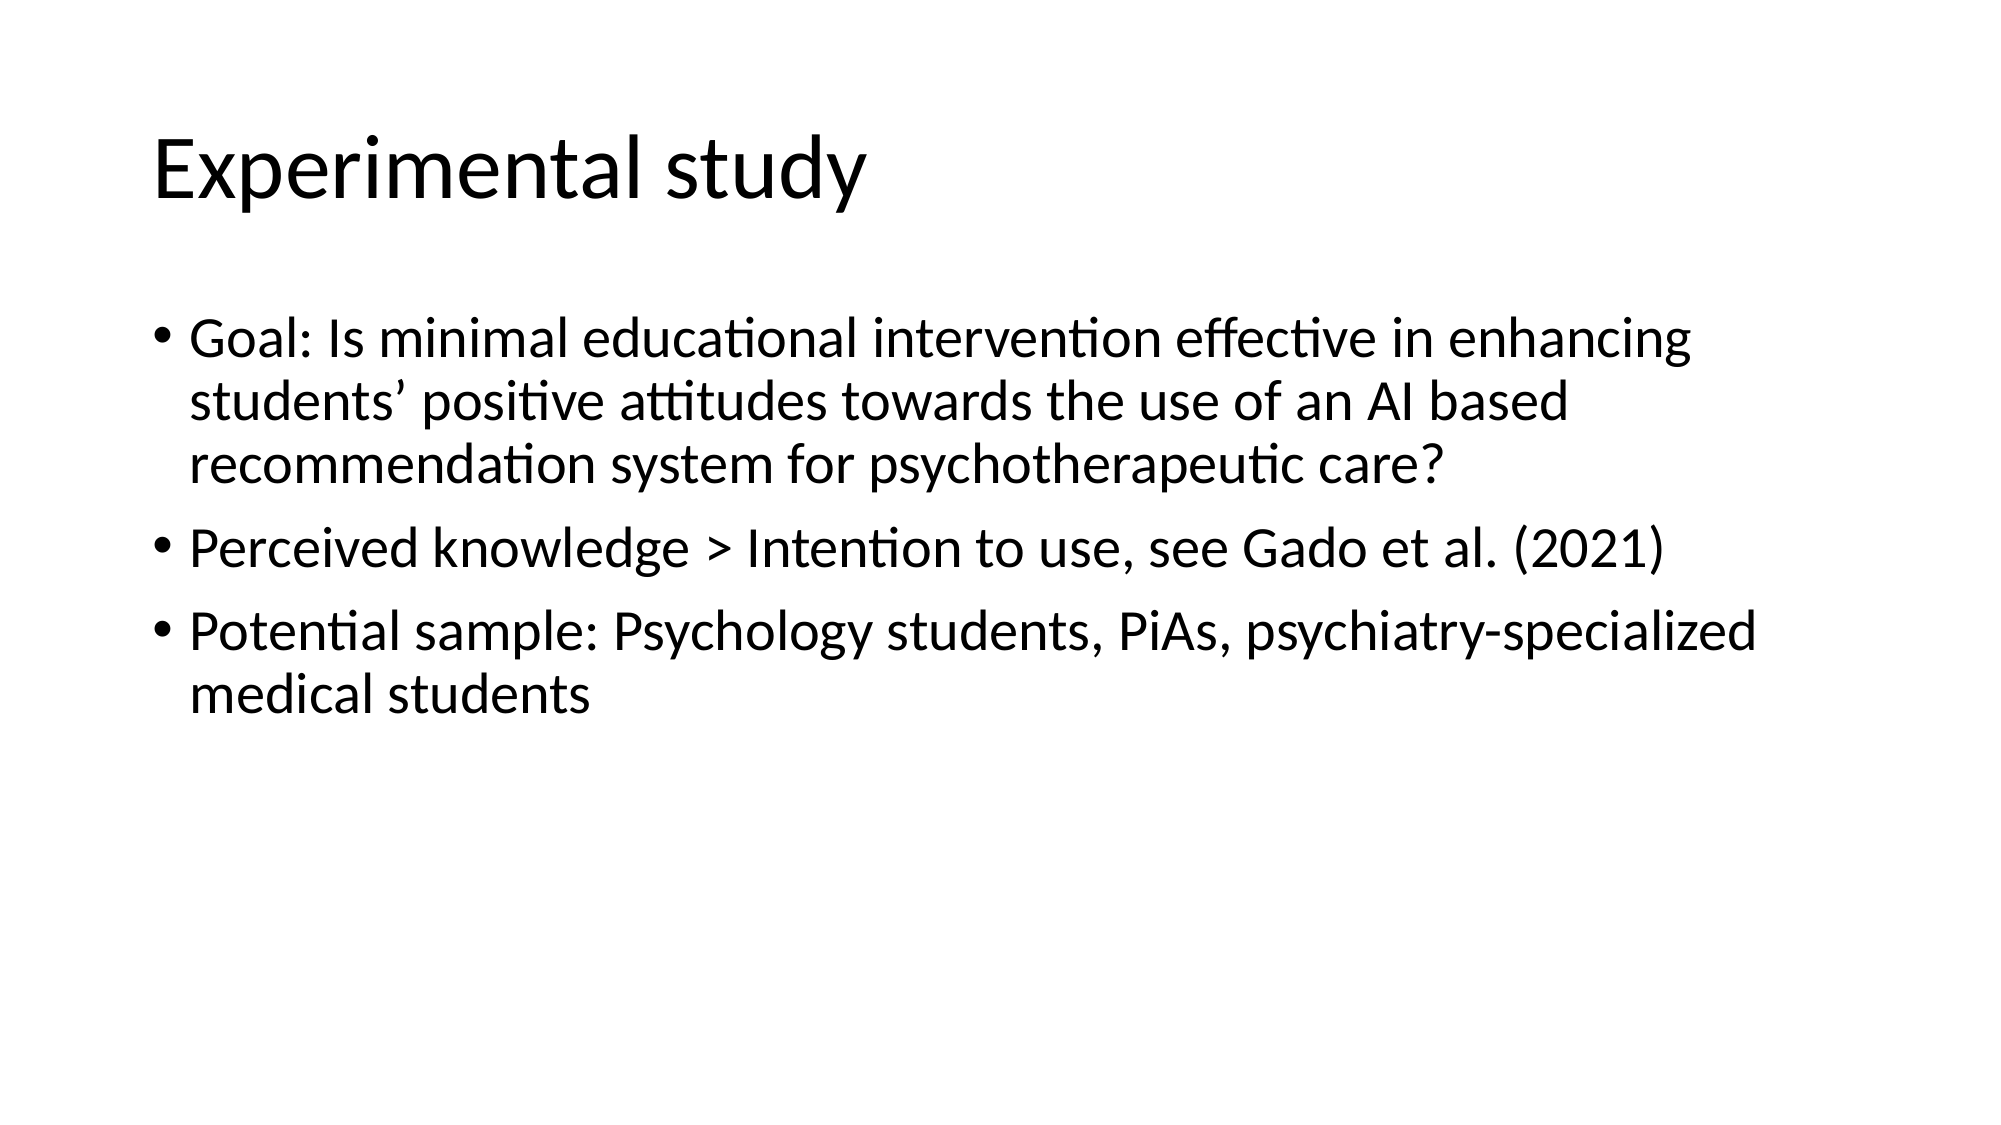

# Experimental study
Goal: Is minimal educational intervention effective in enhancing students’ positive attitudes towards the use of an AI based recommendation system for psychotherapeutic care?
Perceived knowledge > Intention to use, see Gado et al. (2021)
Potential sample: Psychology students, PiAs, psychiatry-specialized medical students